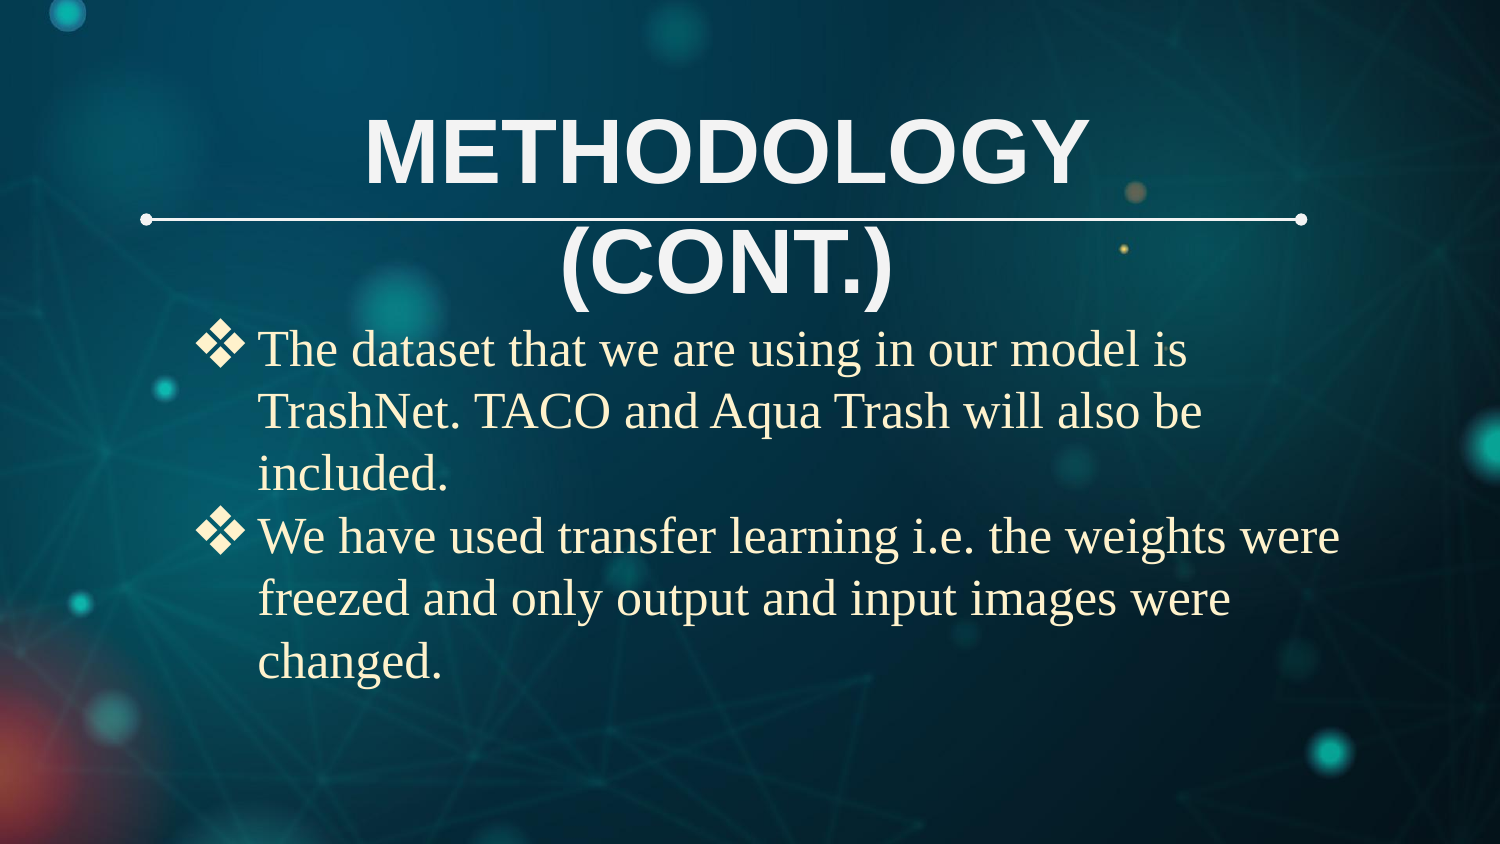

# METHODOLOGY (CONT.)

The dataset that we are using in our model is   TrashNet. TACO and Aqua Trash will also be included.
We have used transfer learning i.e. the weights were freezed and only output and input images were changed.